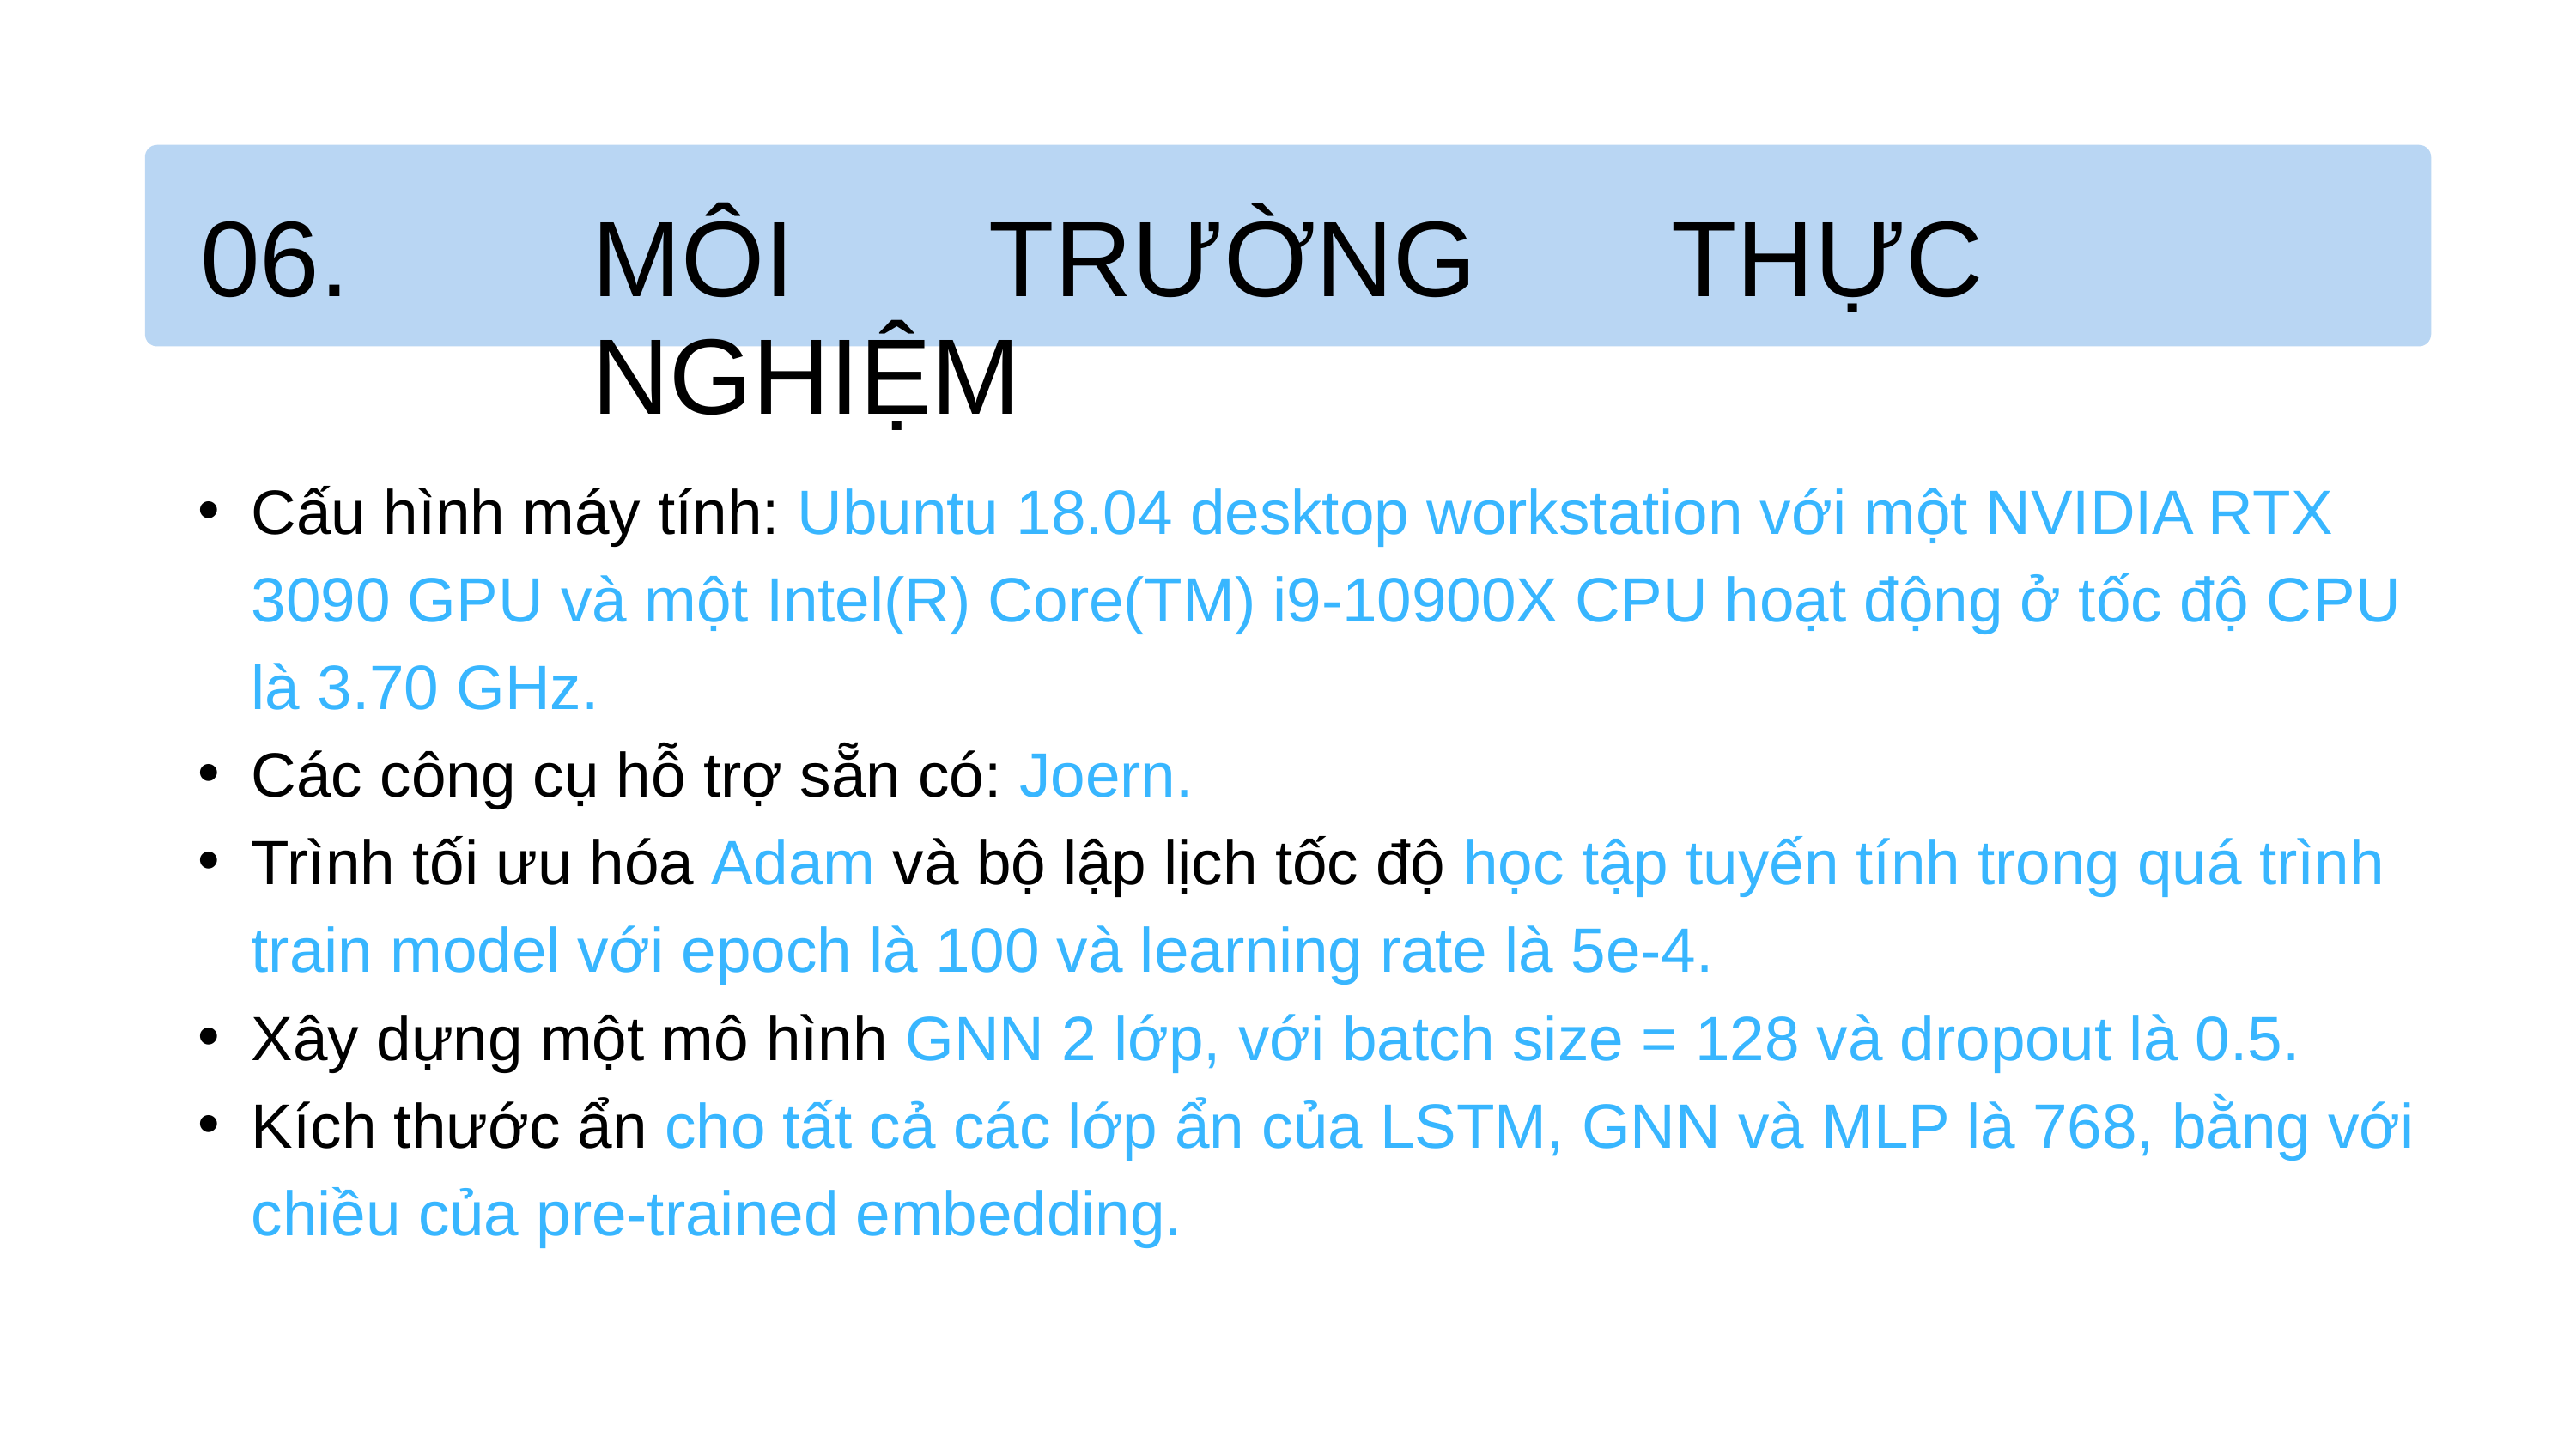

06.
MÔI TRƯỜNG THỰC NGHIỆM
Cấu hình máy tính: Ubuntu 18.04 desktop workstation với một NVIDIA RTX 3090 GPU và một Intel(R) Core(TM) i9-10900X CPU hoạt động ở tốc độ C﻿PU là 3.70 GHz.
Các công cụ hỗ trợ sẵn có: Joern.
Trình tối ưu hóa Adam và bộ lập lịch tốc độ học tập tuyến tính trong quá trình train model với epoch là 100 và learning rate là 5e-4.
Xây dựng một mô hình GNN 2 lớp, với batch size = 128 và dropout là 0.5.
Kích thước ẩn cho tất cả các lớp ẩn của LSTM, GNN và MLP là 768, bằng với chiều của pre-trained embedding.